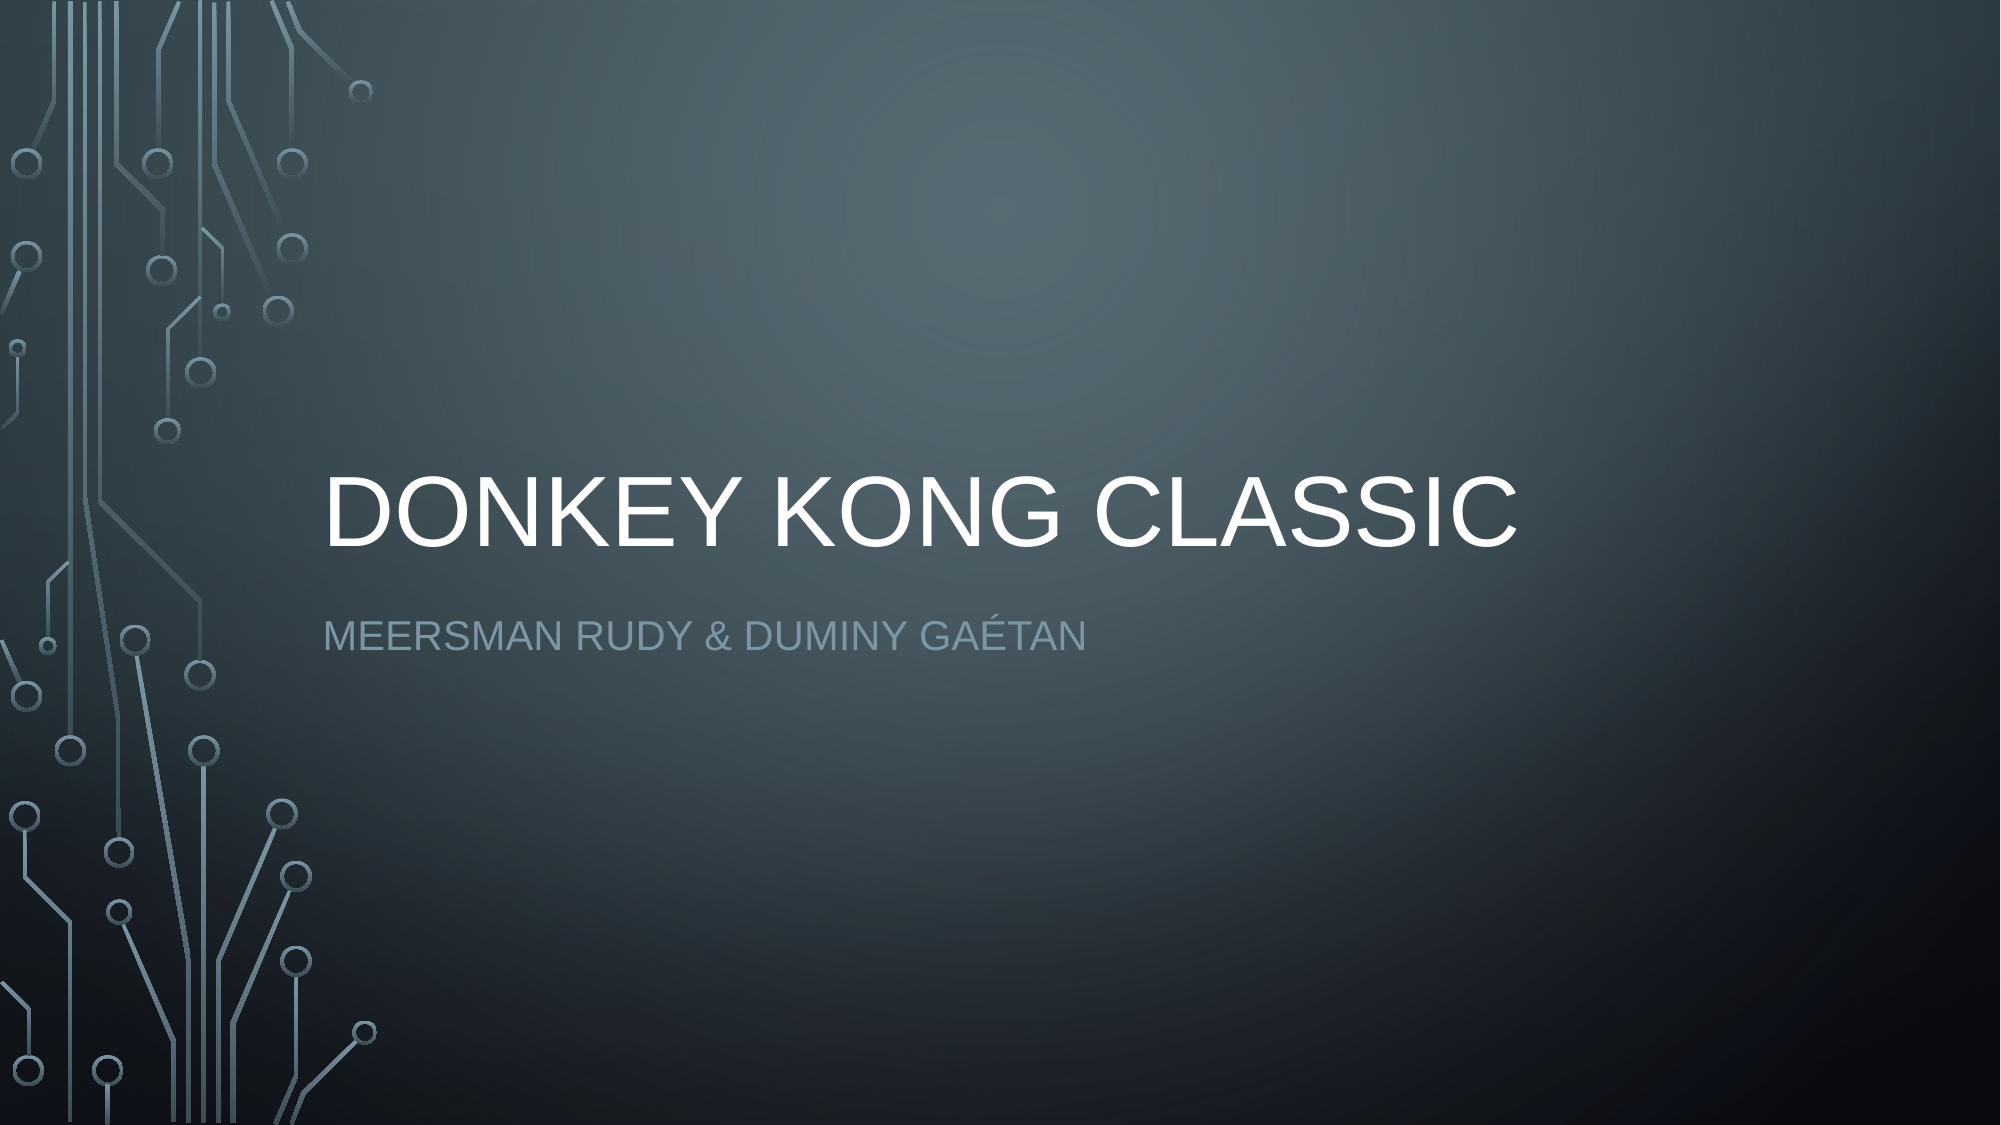

# Donkey kong classic
MEERSMAN Rudy & Duminy Gaétan